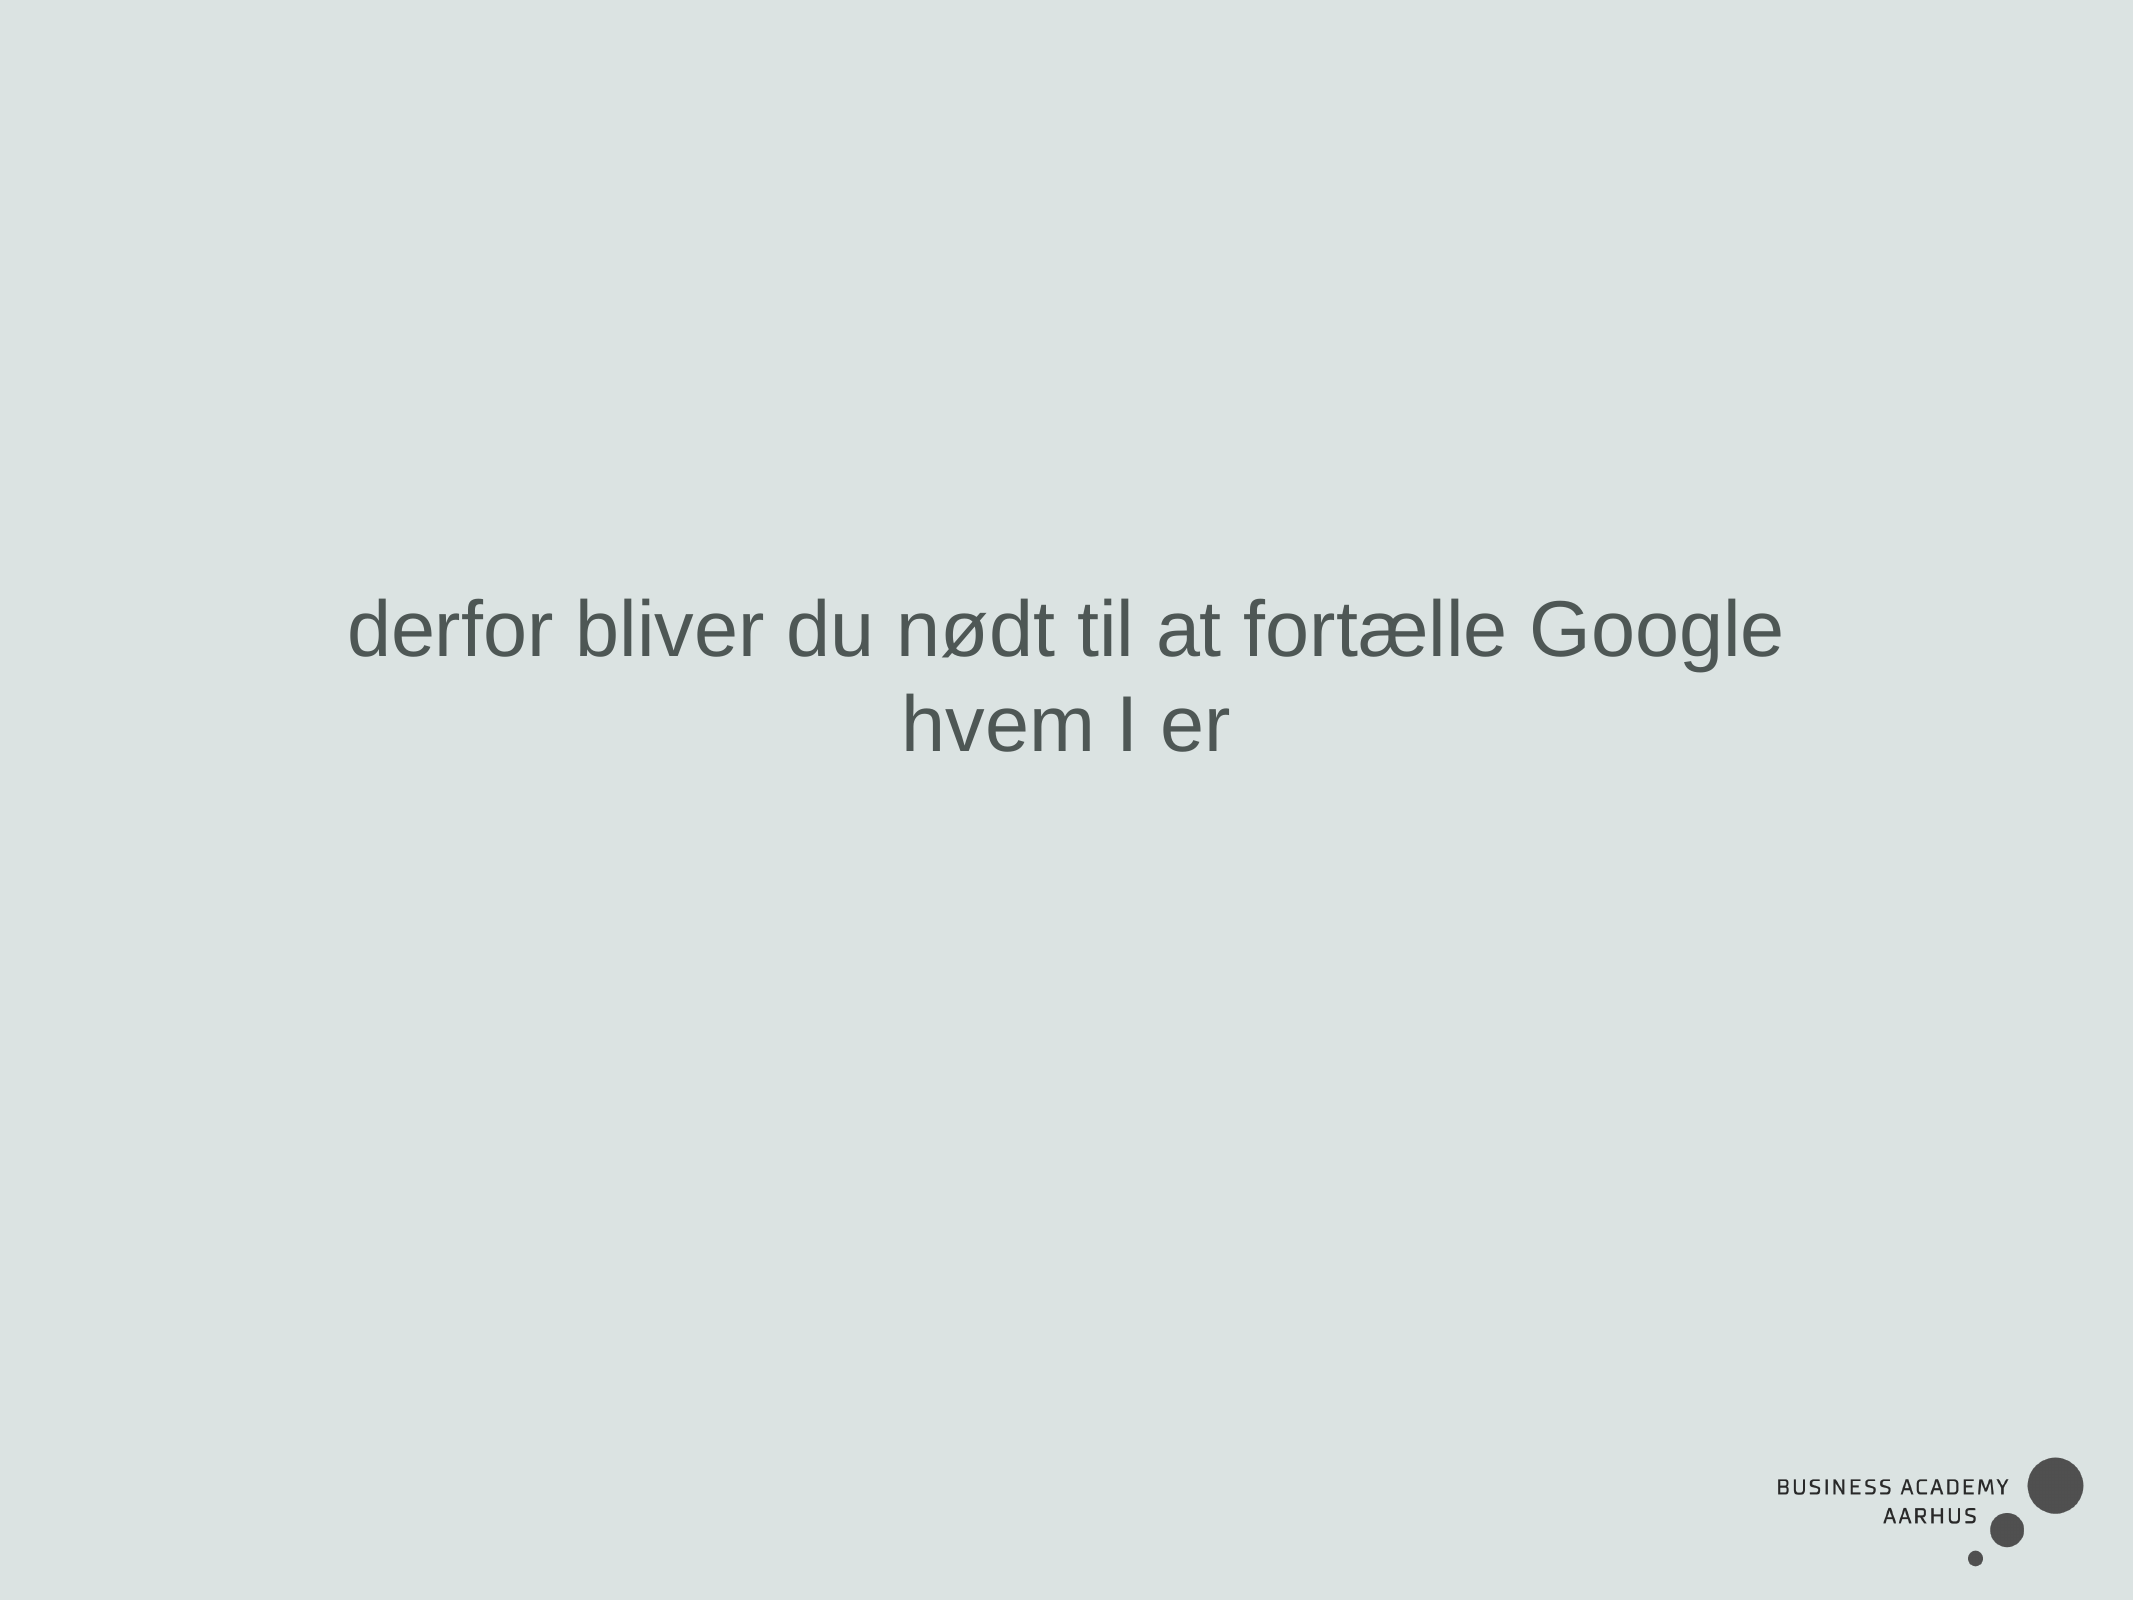

derfor bliver du nødt til at fortælle Google hvem I er